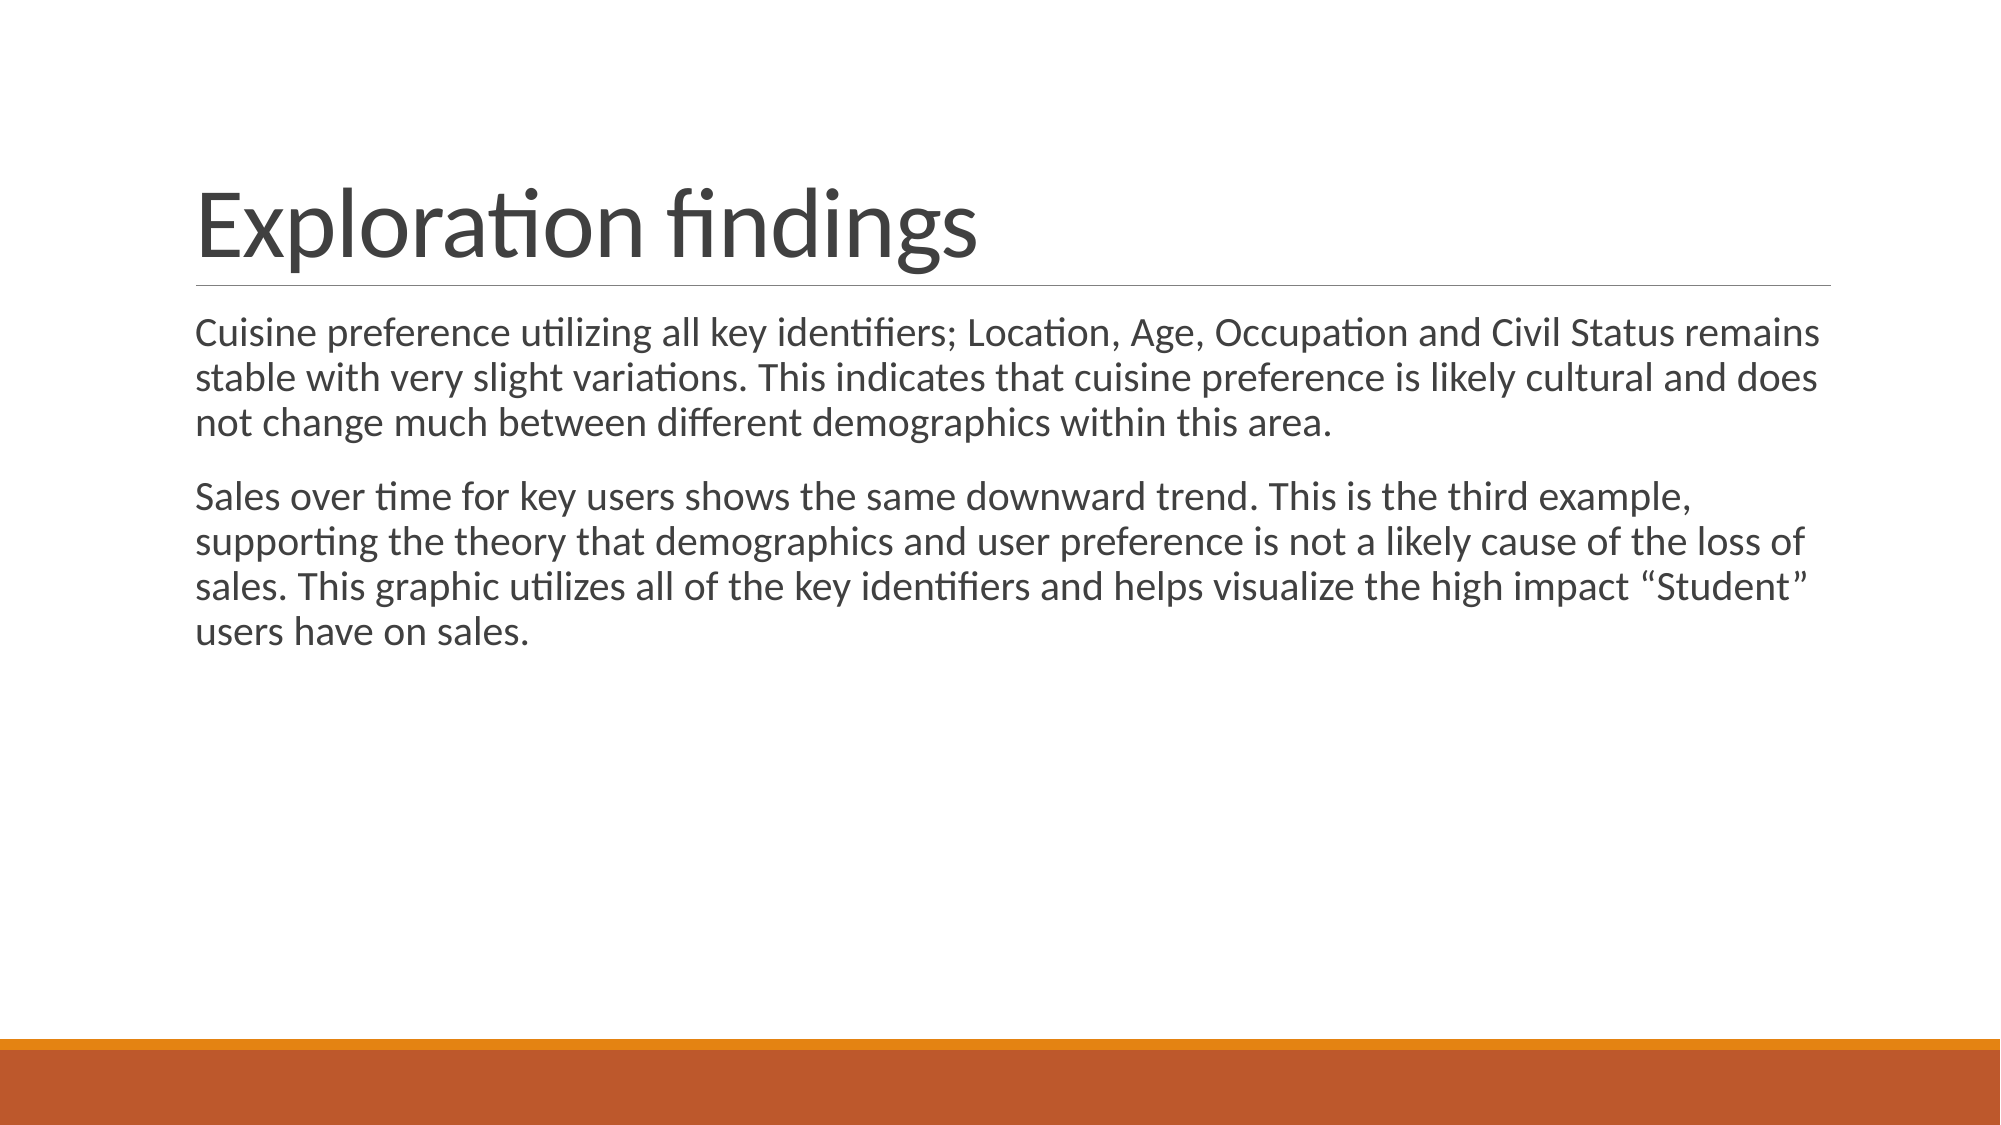

# Exploration findings
Cuisine preference utilizing all key identifiers; Location, Age, Occupation and Civil Status remains stable with very slight variations. This indicates that cuisine preference is likely cultural and does not change much between different demographics within this area.
Sales over time for key users shows the same downward trend. This is the third example, supporting the theory that demographics and user preference is not a likely cause of the loss of sales. This graphic utilizes all of the key identifiers and helps visualize the high impact “Student” users have on sales.